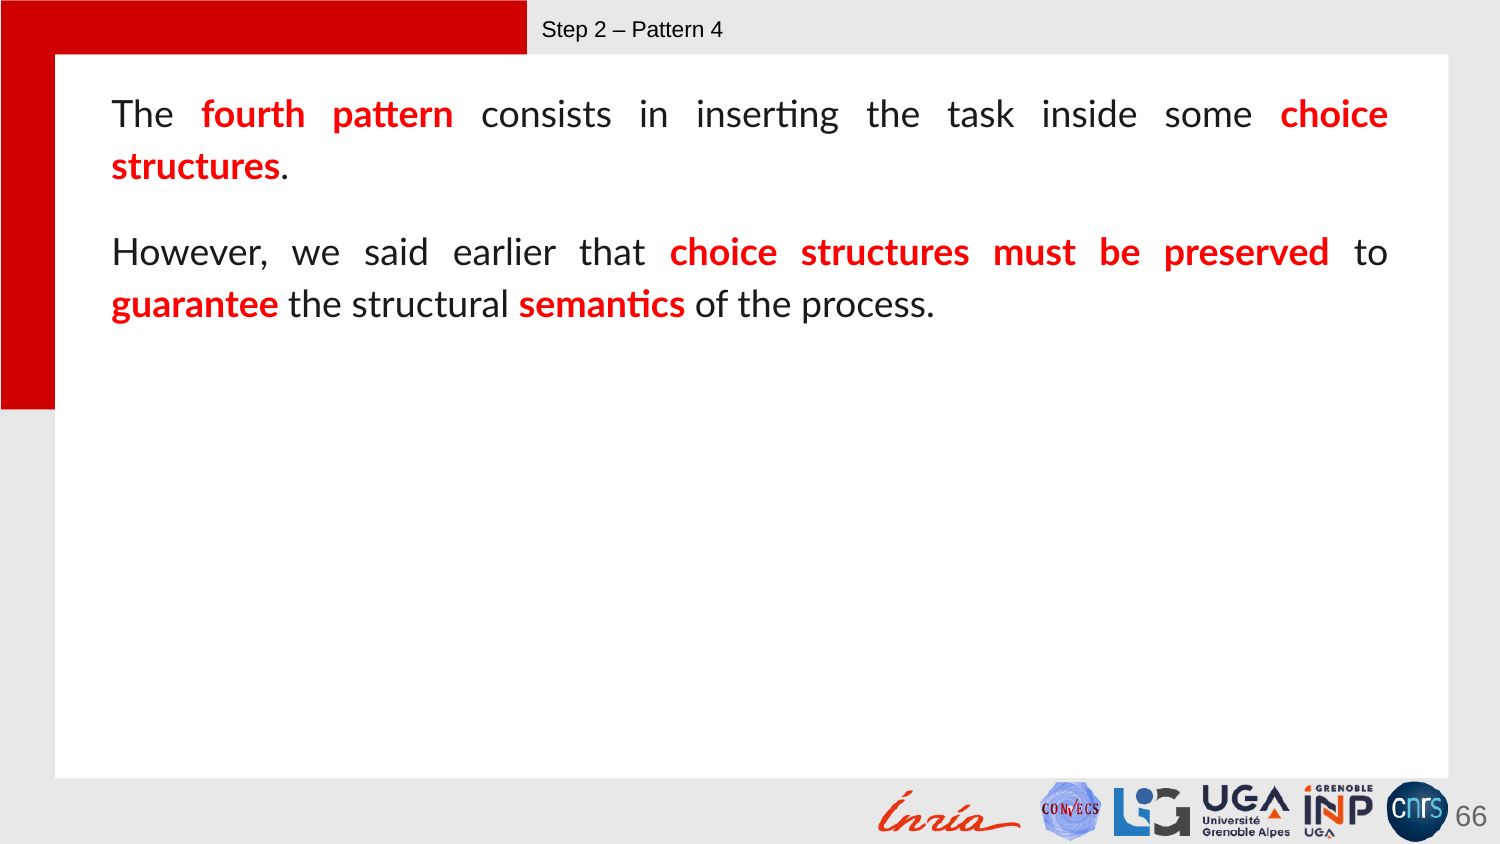

# Step 2 – Pattern 4
The fourth pattern consists in inserting the task inside some choice structures.
However, we said earlier that choice structures must be preserved to guarantee the structural semantics of the process.
66